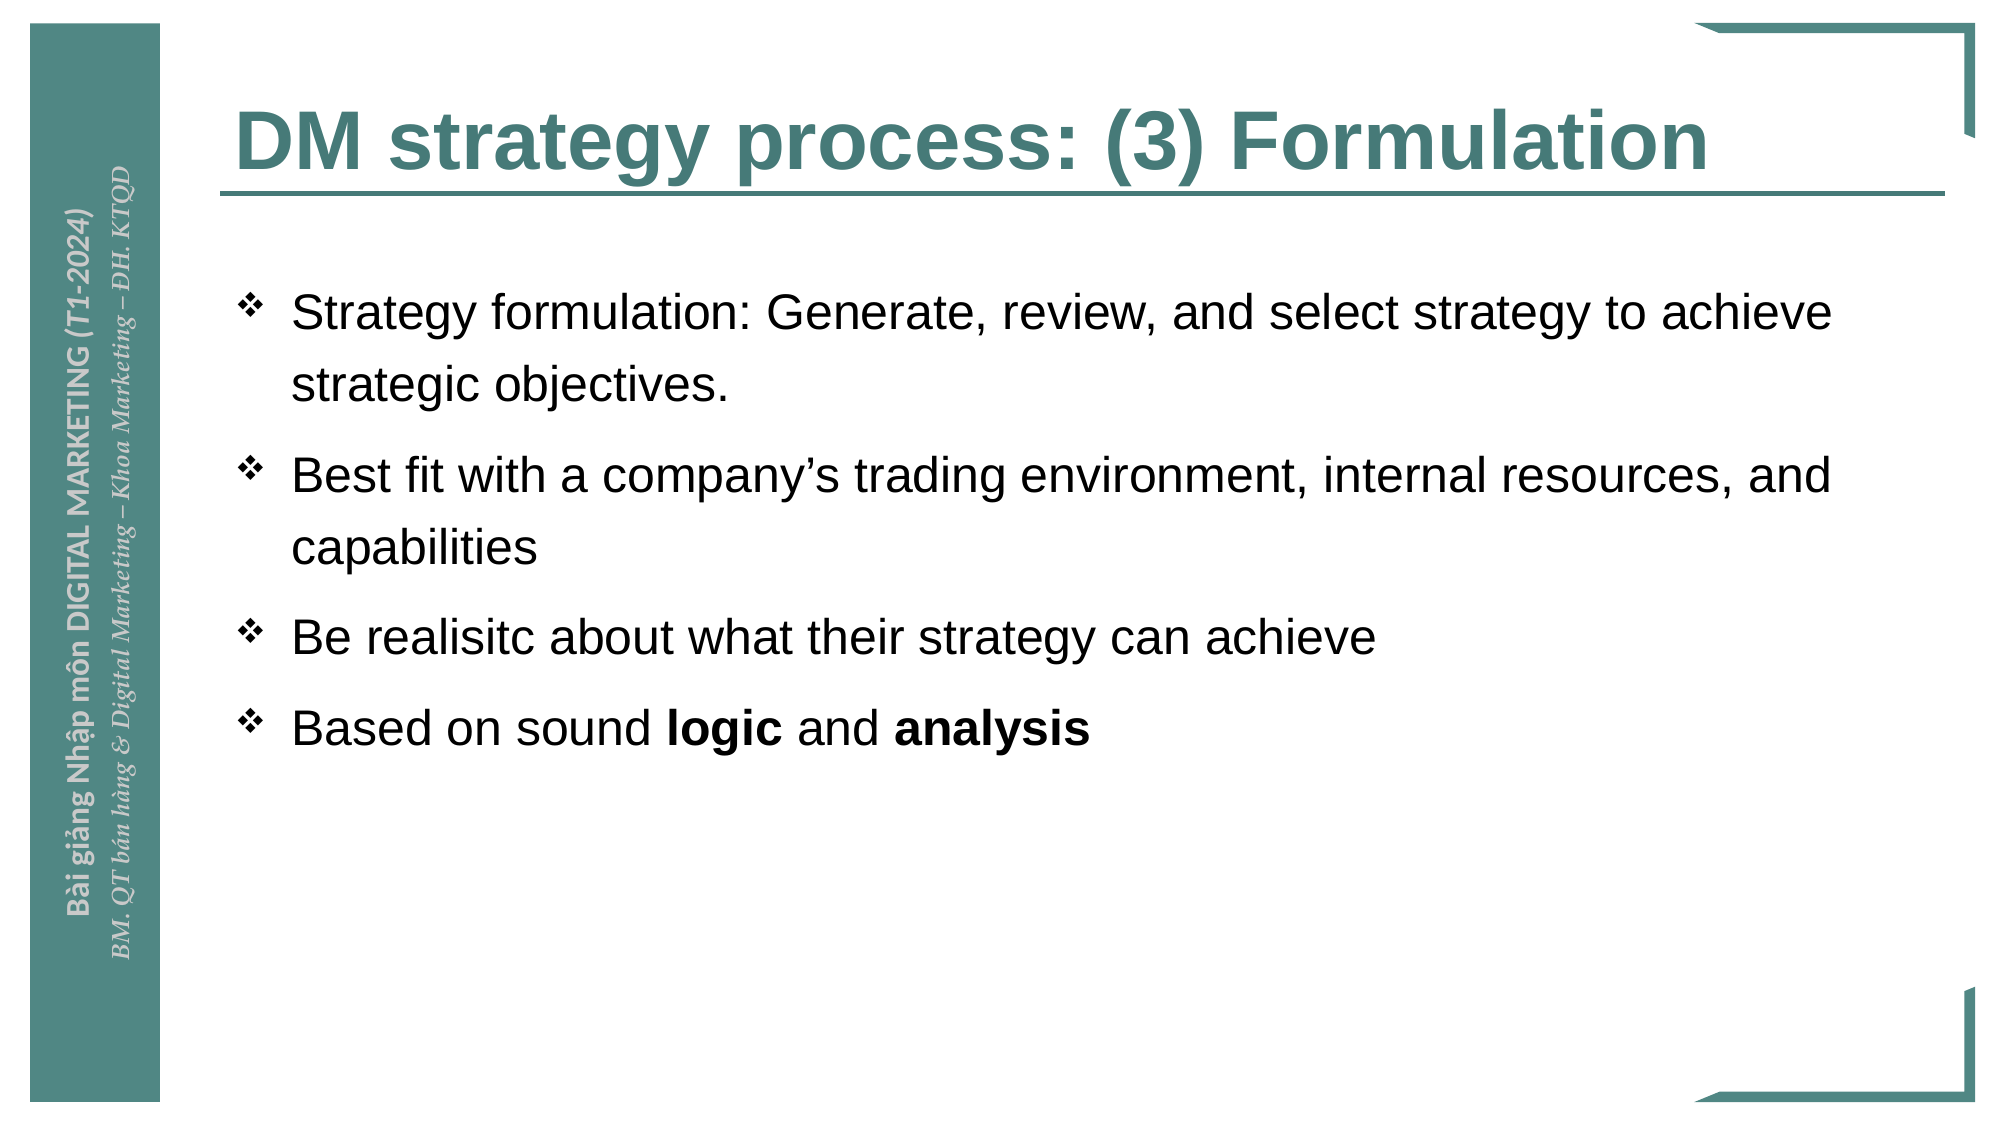

# DM strategy process: (3) Formulation
Strategy formulation: Generate, review, and select strategy to achieve strategic objectives.
Best fit with a company’s trading environment, internal resources, and capabilities
Be realisitc about what their strategy can achieve
Based on sound logic and analysis